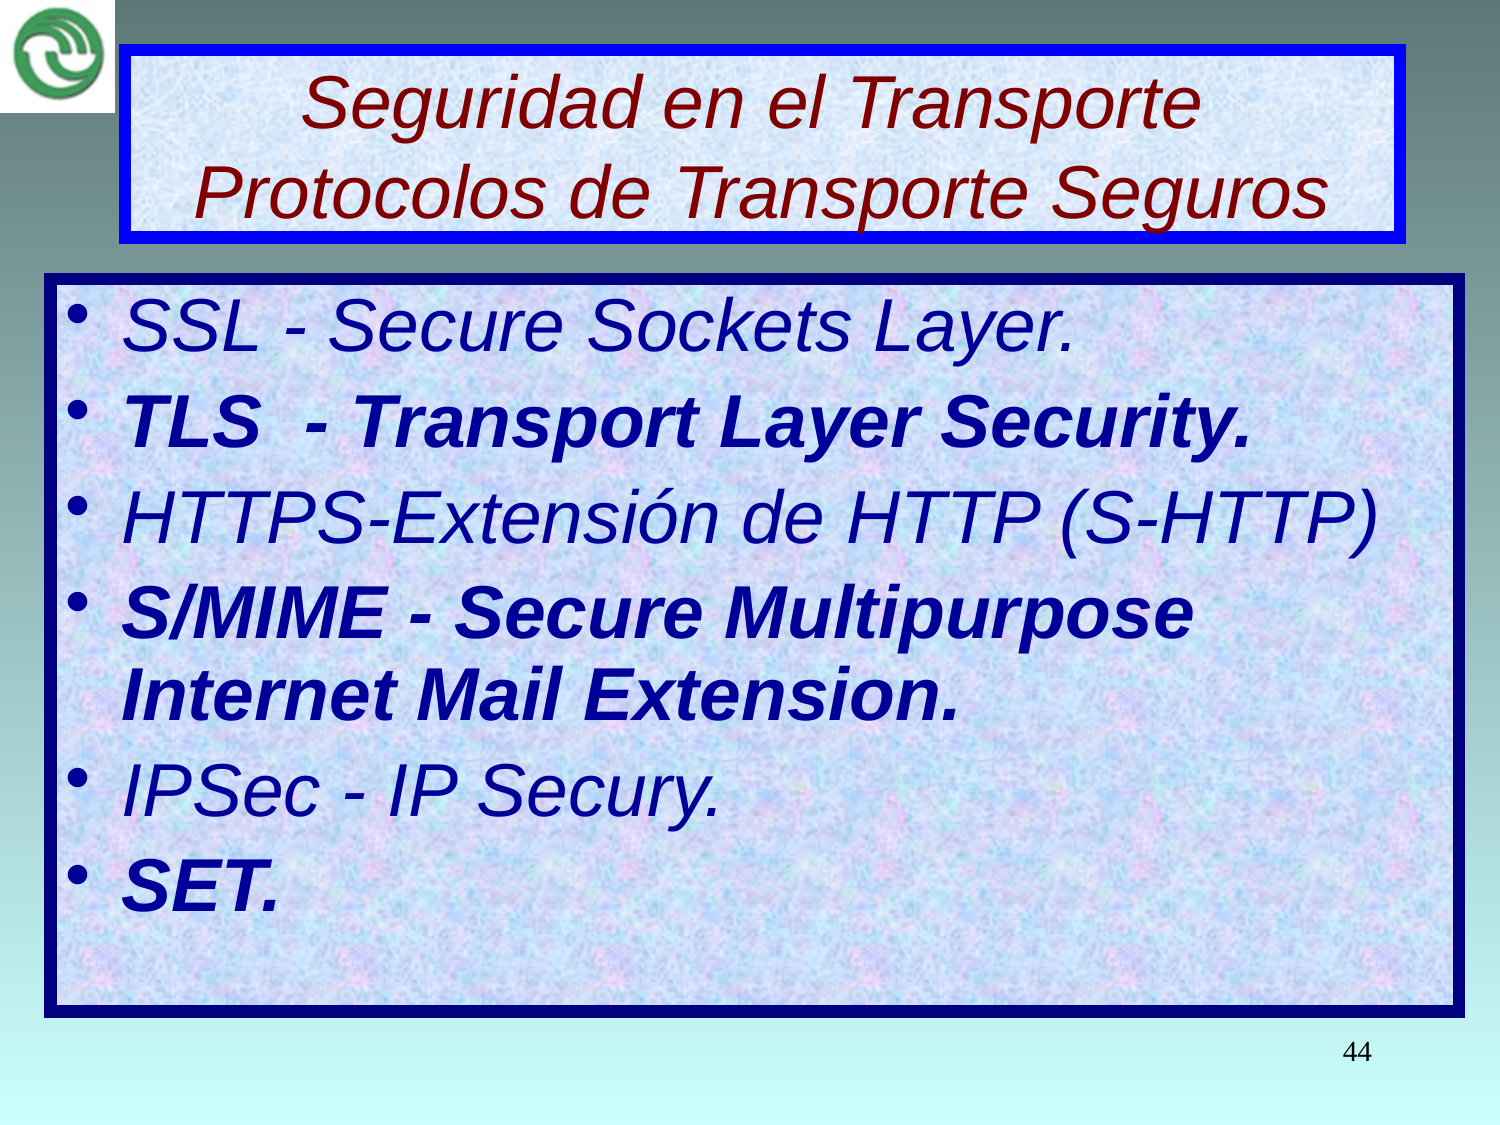

# Seguridad en el Transporte Protocolos de Transporte Seguros
SSL - Secure Sockets Layer.
TLS  - Transport Layer Security.
HTTPS-Extensión de HTTP (S-HTTP)
S/MIME - Secure Multipurpose Internet Mail Extension.
IPSec - IP Secury.
SET.
44